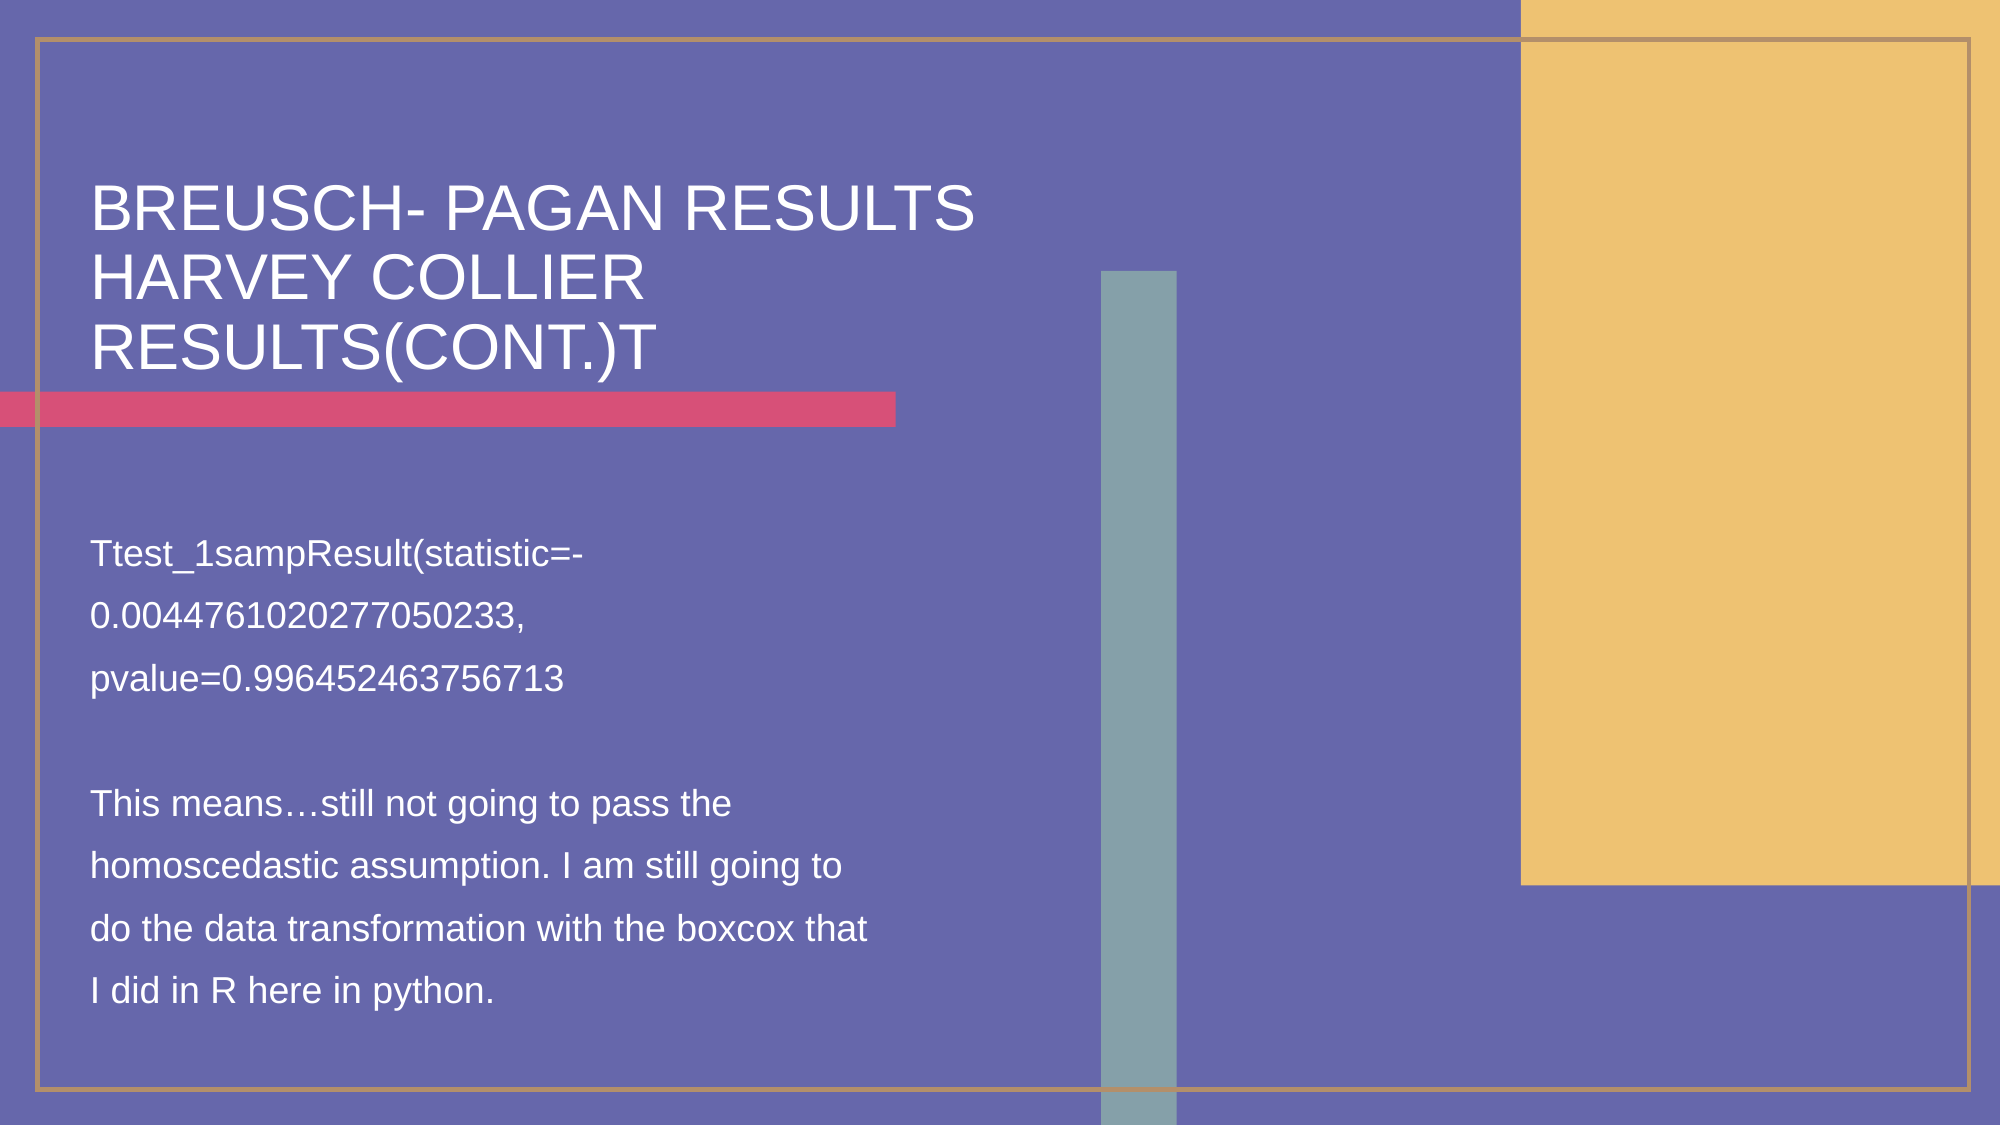

# Breusch- Pagan results Harvey collier results(cont.)T
Ttest_1sampResult(statistic=-0.0044761020277050233, pvalue=0.996452463756713

This means…still not going to pass the homoscedastic assumption. I am still going to do the data transformation with the boxcox that I did in R here in python.